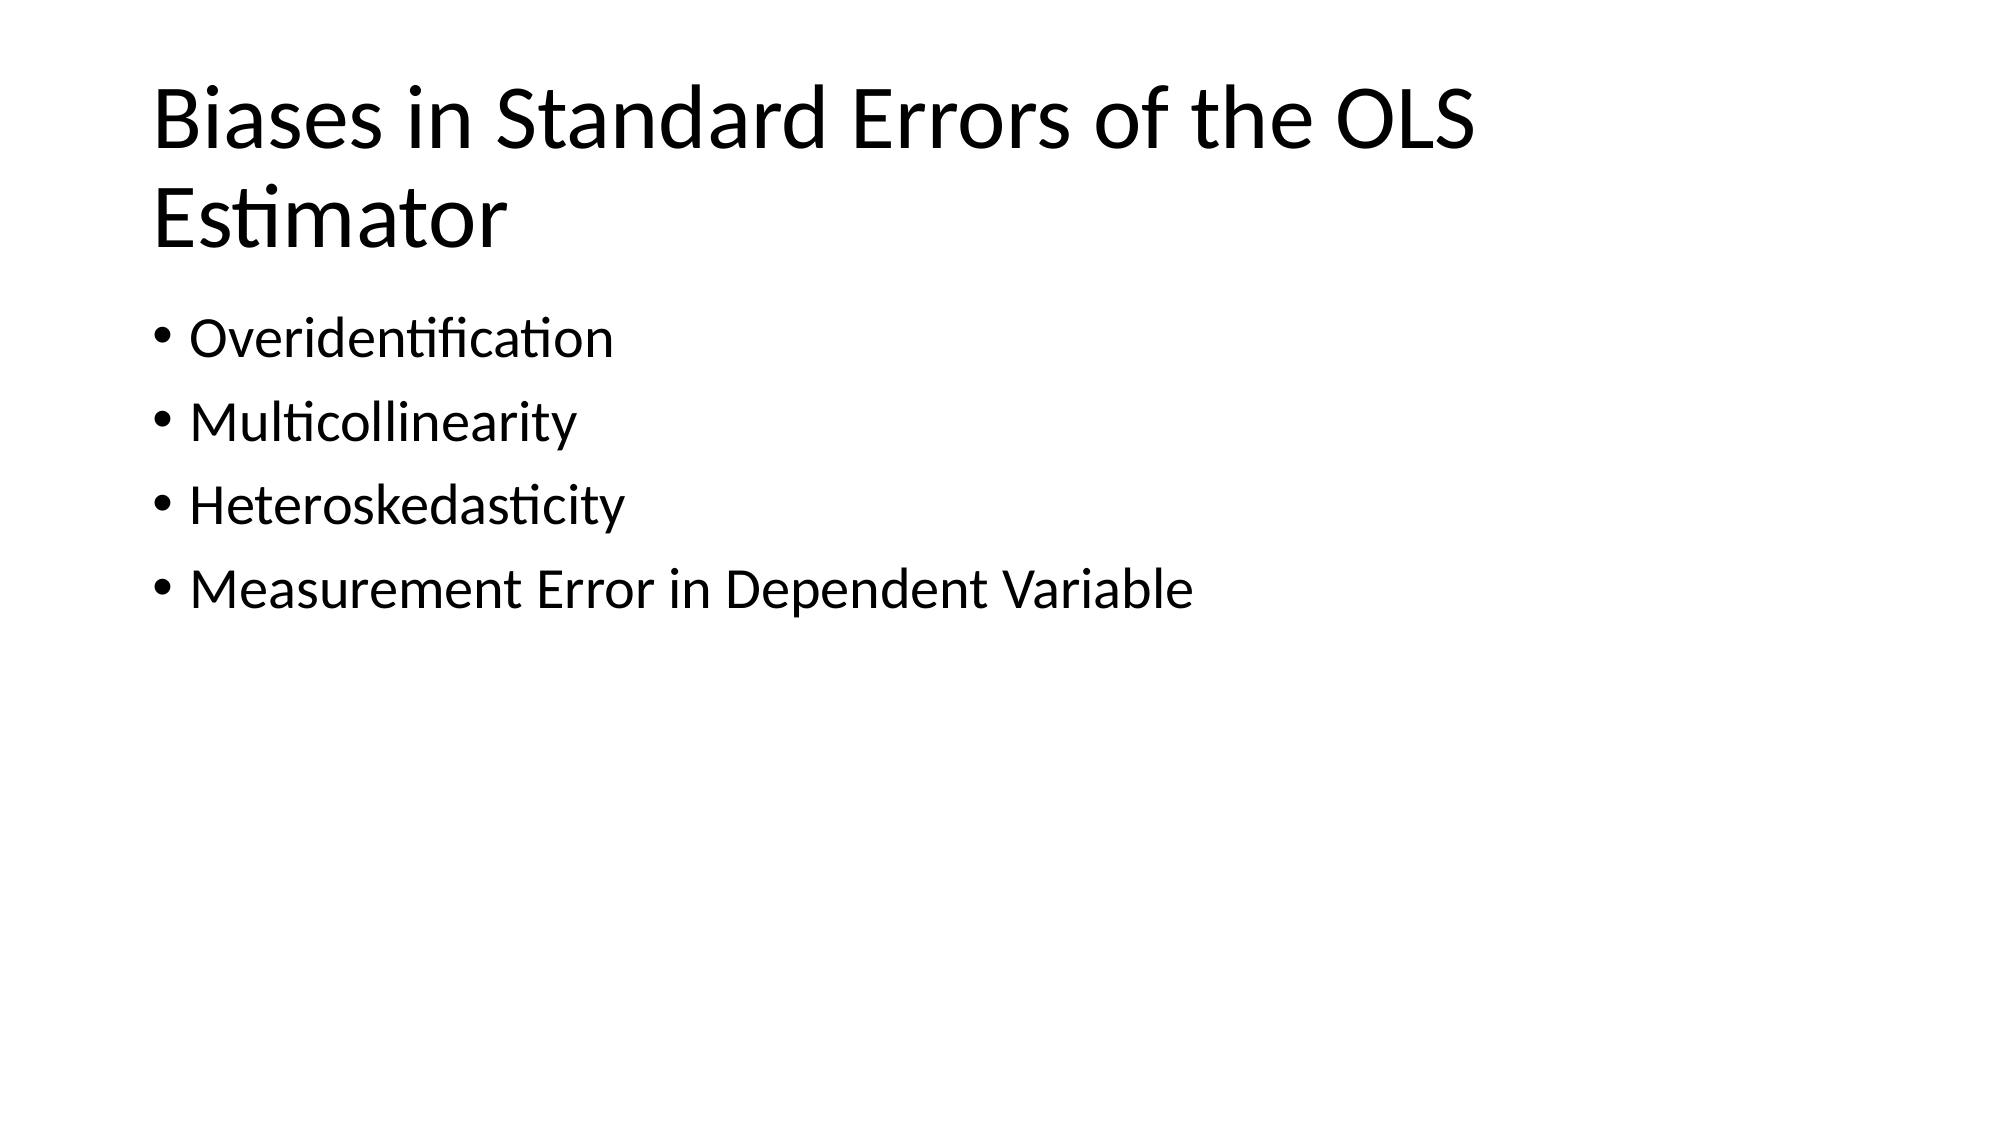

# Biases in Standard Errors of the OLS Estimator
Overidentification
Multicollinearity
Heteroskedasticity
Measurement Error in Dependent Variable